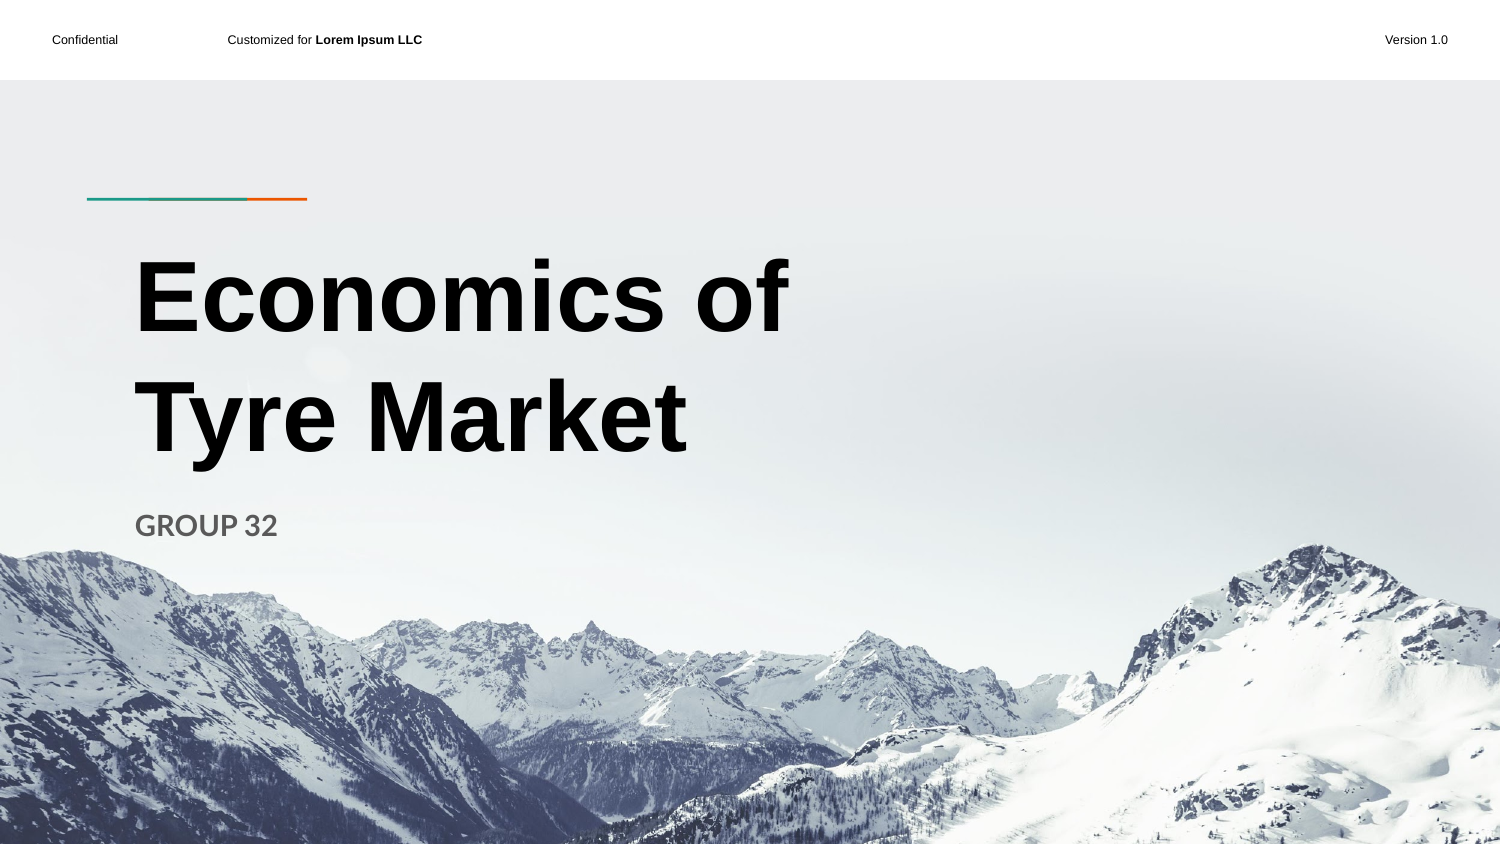

# Economics of Tyre Market
GROUP 32